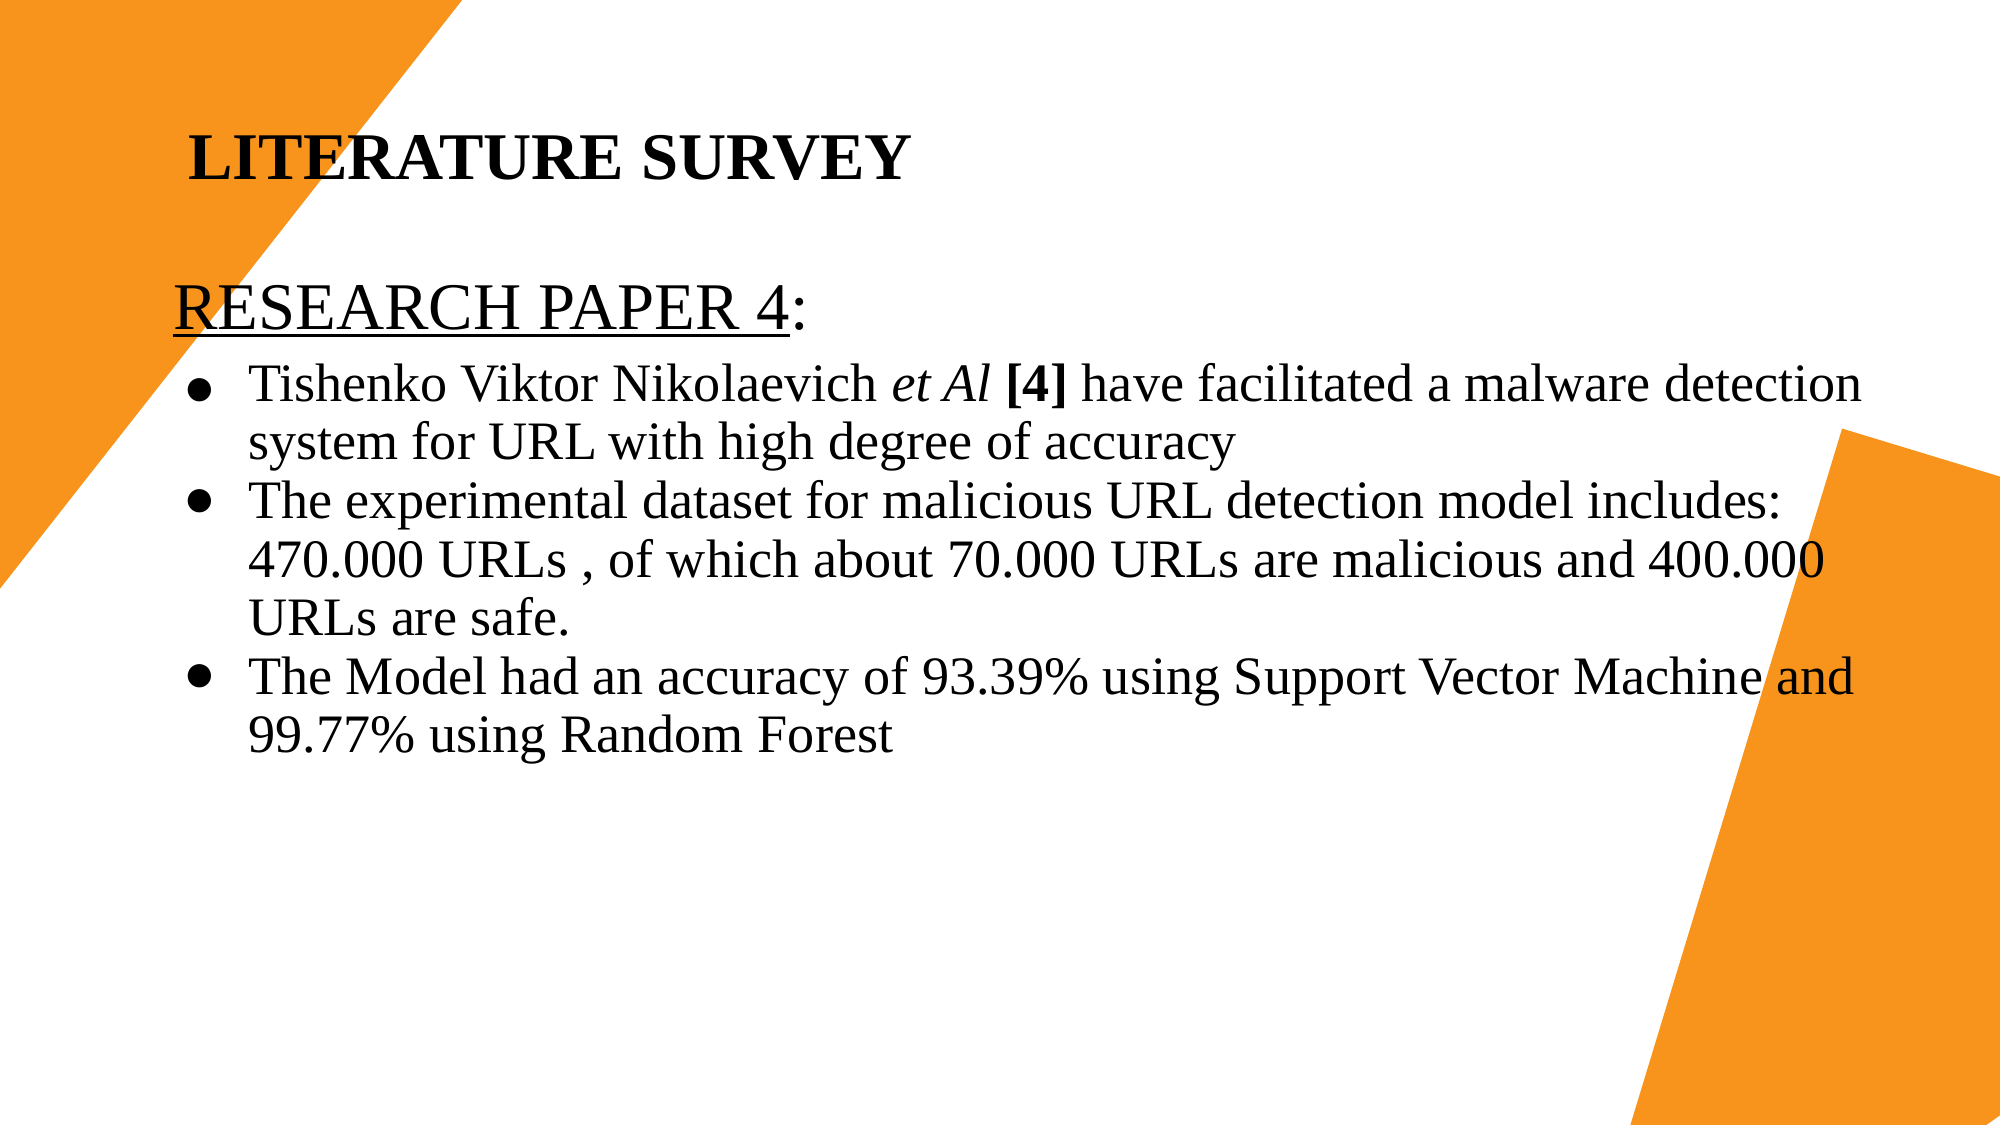

# LITERATURE SURVEY

RESEARCH PAPER 4:
Tishenko Viktor Nikolaevich et Al [4] have facilitated a malware detection system for URL with high degree of accuracy
The experimental dataset for malicious URL detection model includes: 470.000 URLs , of which about 70.000 URLs are malicious and 400.000 URLs are safe.
The Model had an accuracy of 93.39% using Support Vector Machine and 99.77% using Random Forest